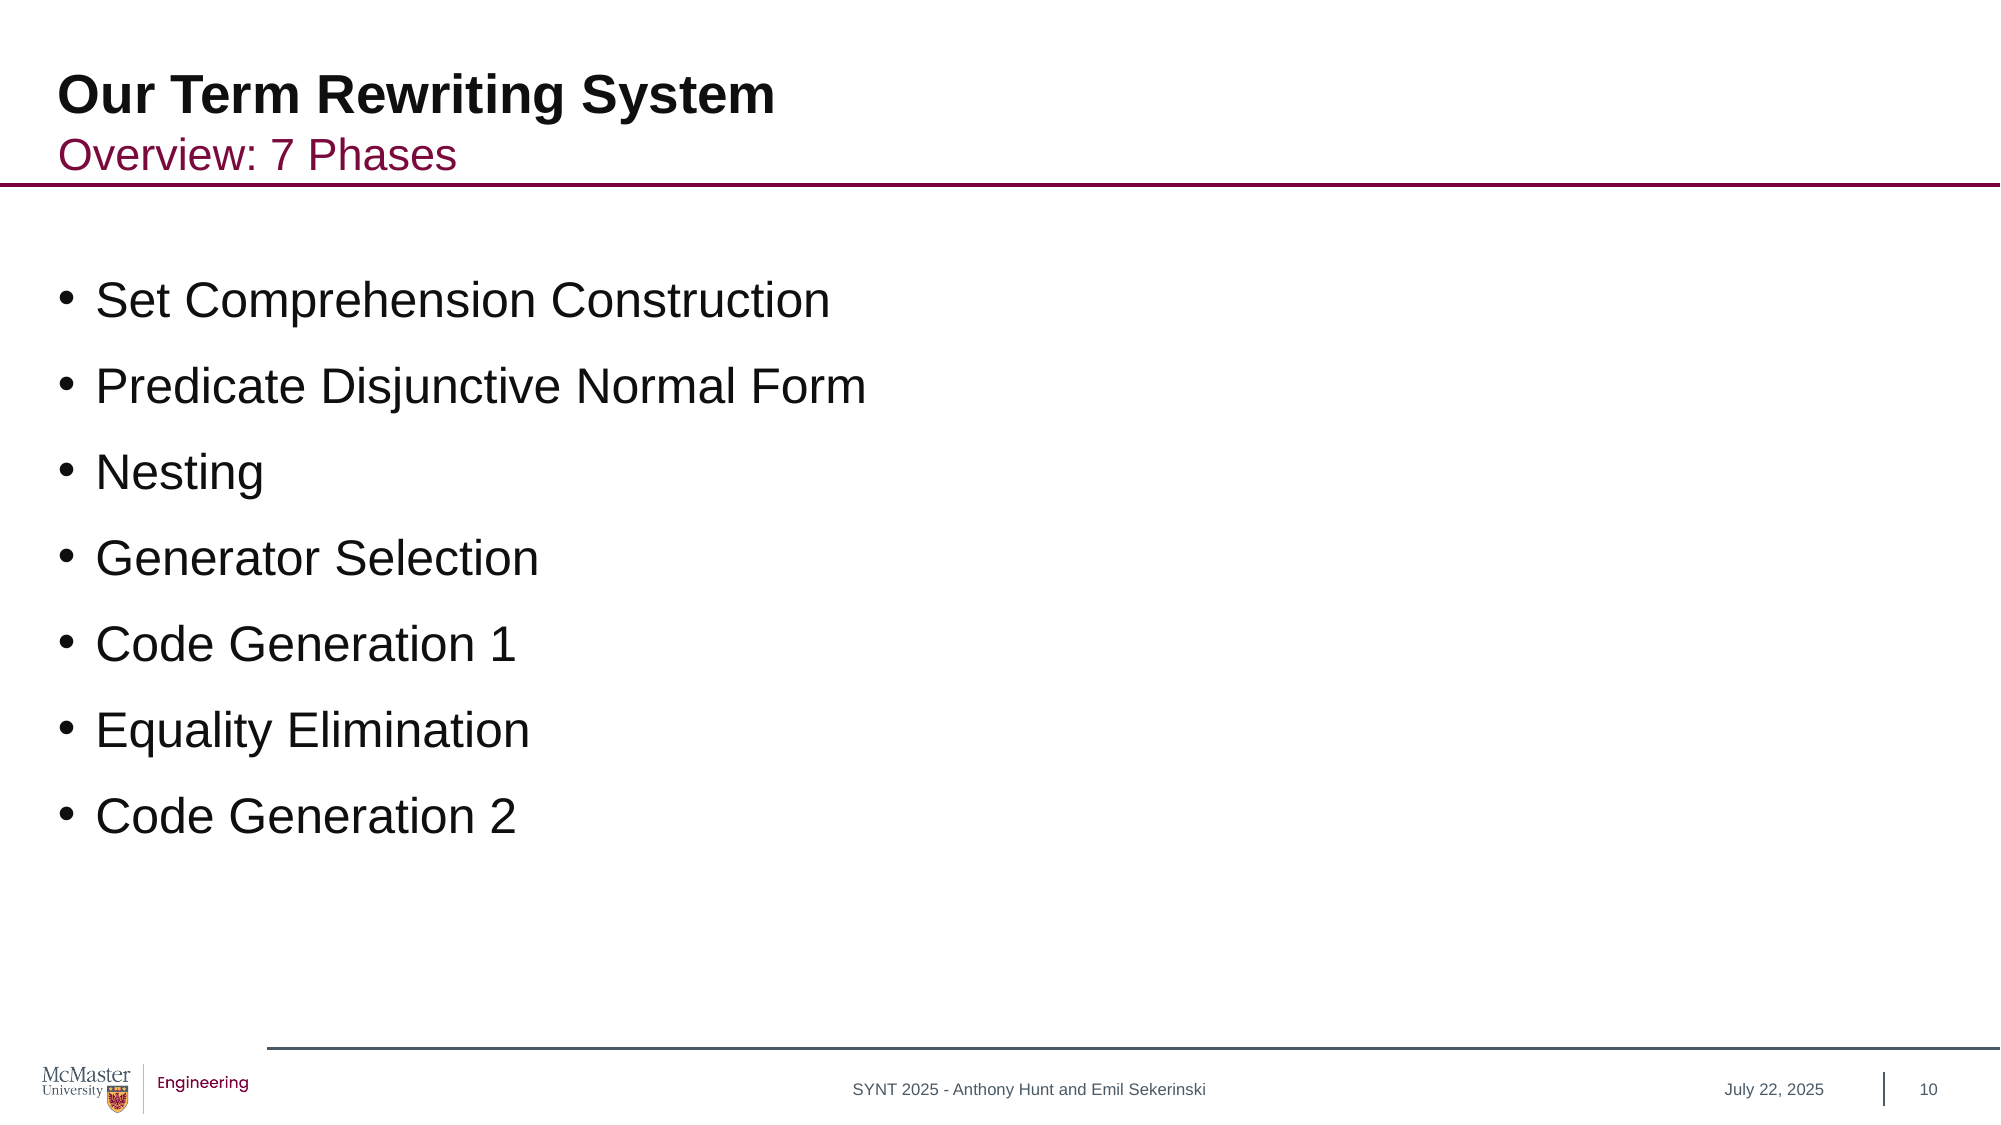

# Our Term Rewriting System
Overview: 7 Phases
Set Comprehension Construction
Predicate Disjunctive Normal Form
Nesting
Generator Selection
Code Generation 1
Equality Elimination
Code Generation 2
July 22, 2025
10
SYNT 2025 - Anthony Hunt and Emil Sekerinski